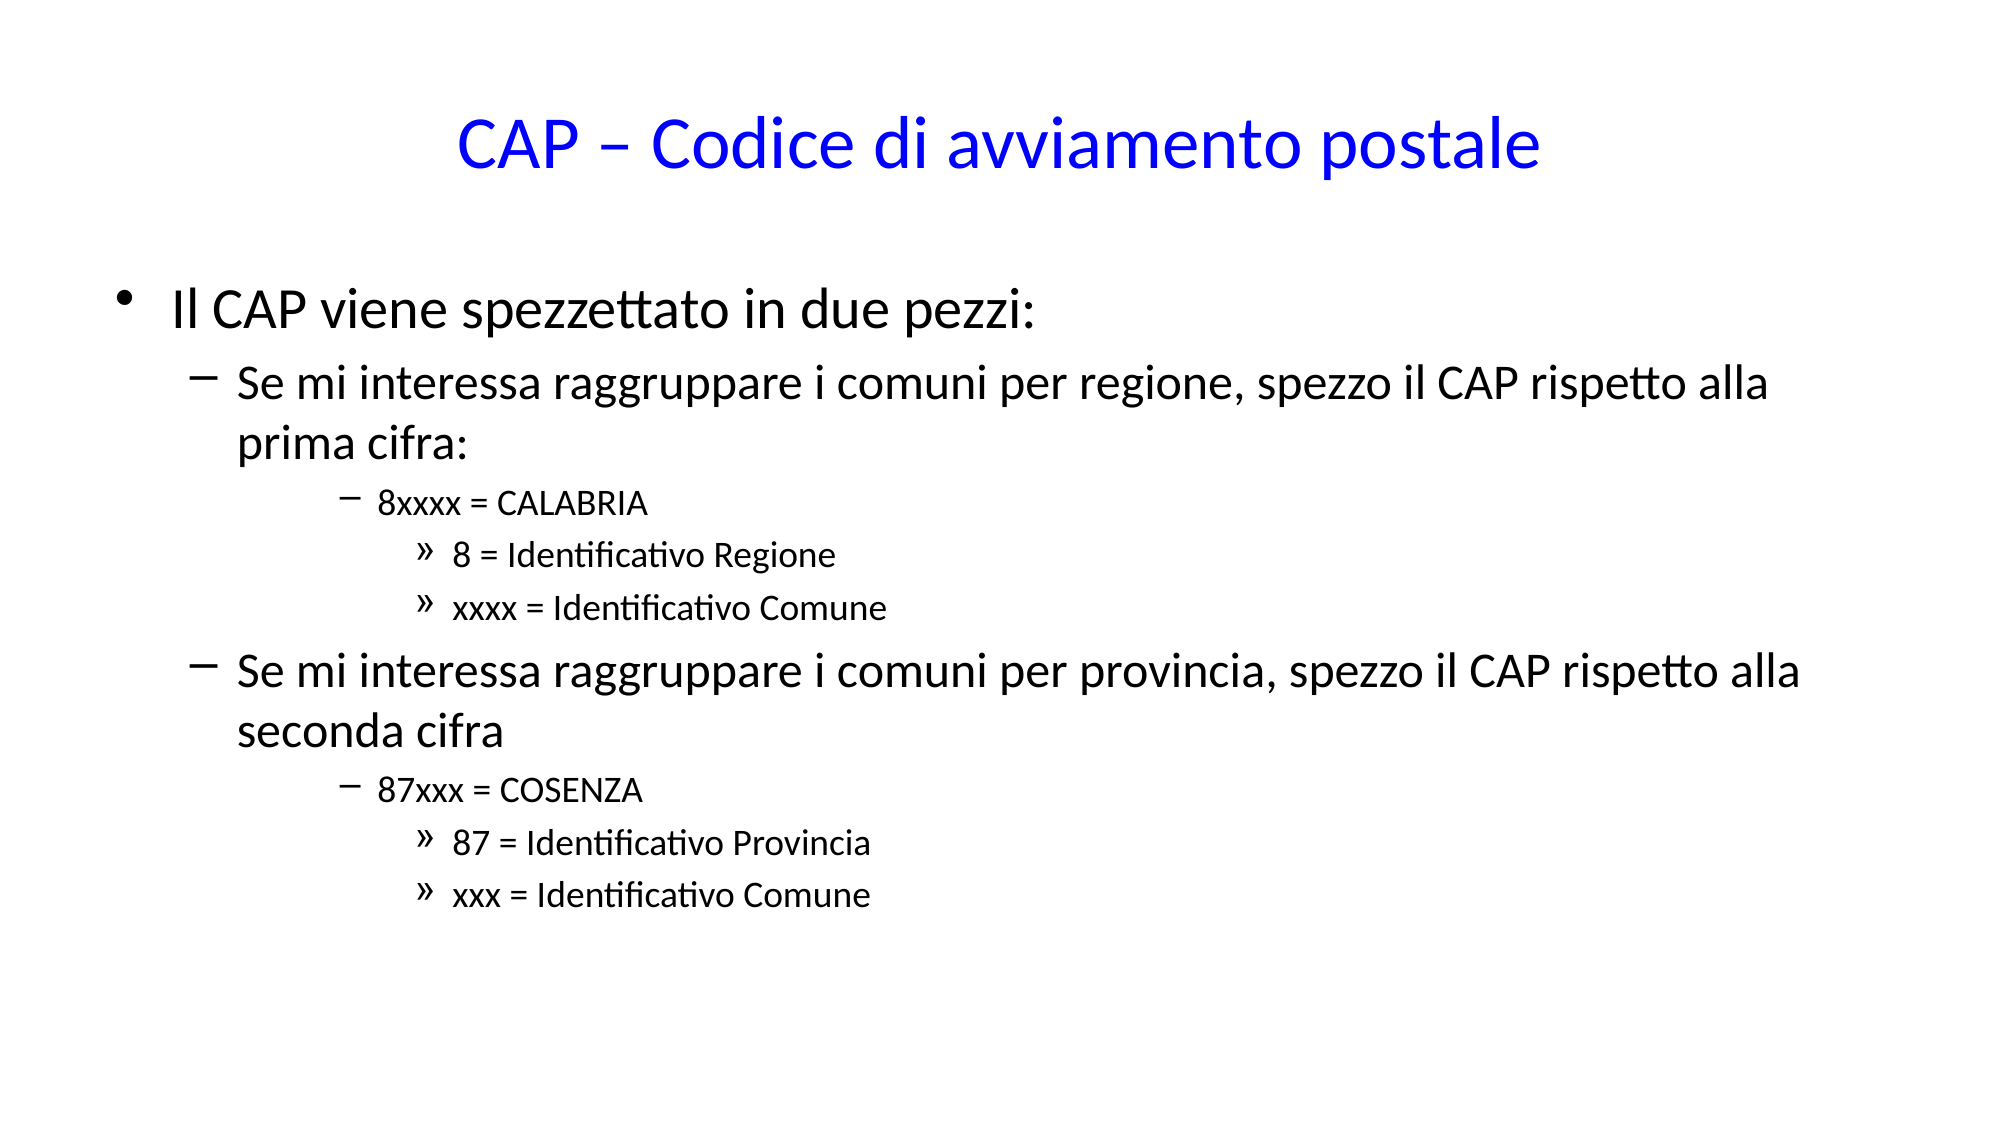

# CAP – Codice di avviamento postale
Il CAP viene spezzettato in due pezzi:
Se mi interessa raggruppare i comuni per regione, spezzo il CAP rispetto alla prima cifra:
8xxxx = CALABRIA
8 = Identificativo Regione
xxxx = Identificativo Comune
Se mi interessa raggruppare i comuni per provincia, spezzo il CAP rispetto alla seconda cifra
87xxx = COSENZA
87 = Identificativo Provincia
xxx = Identificativo Comune